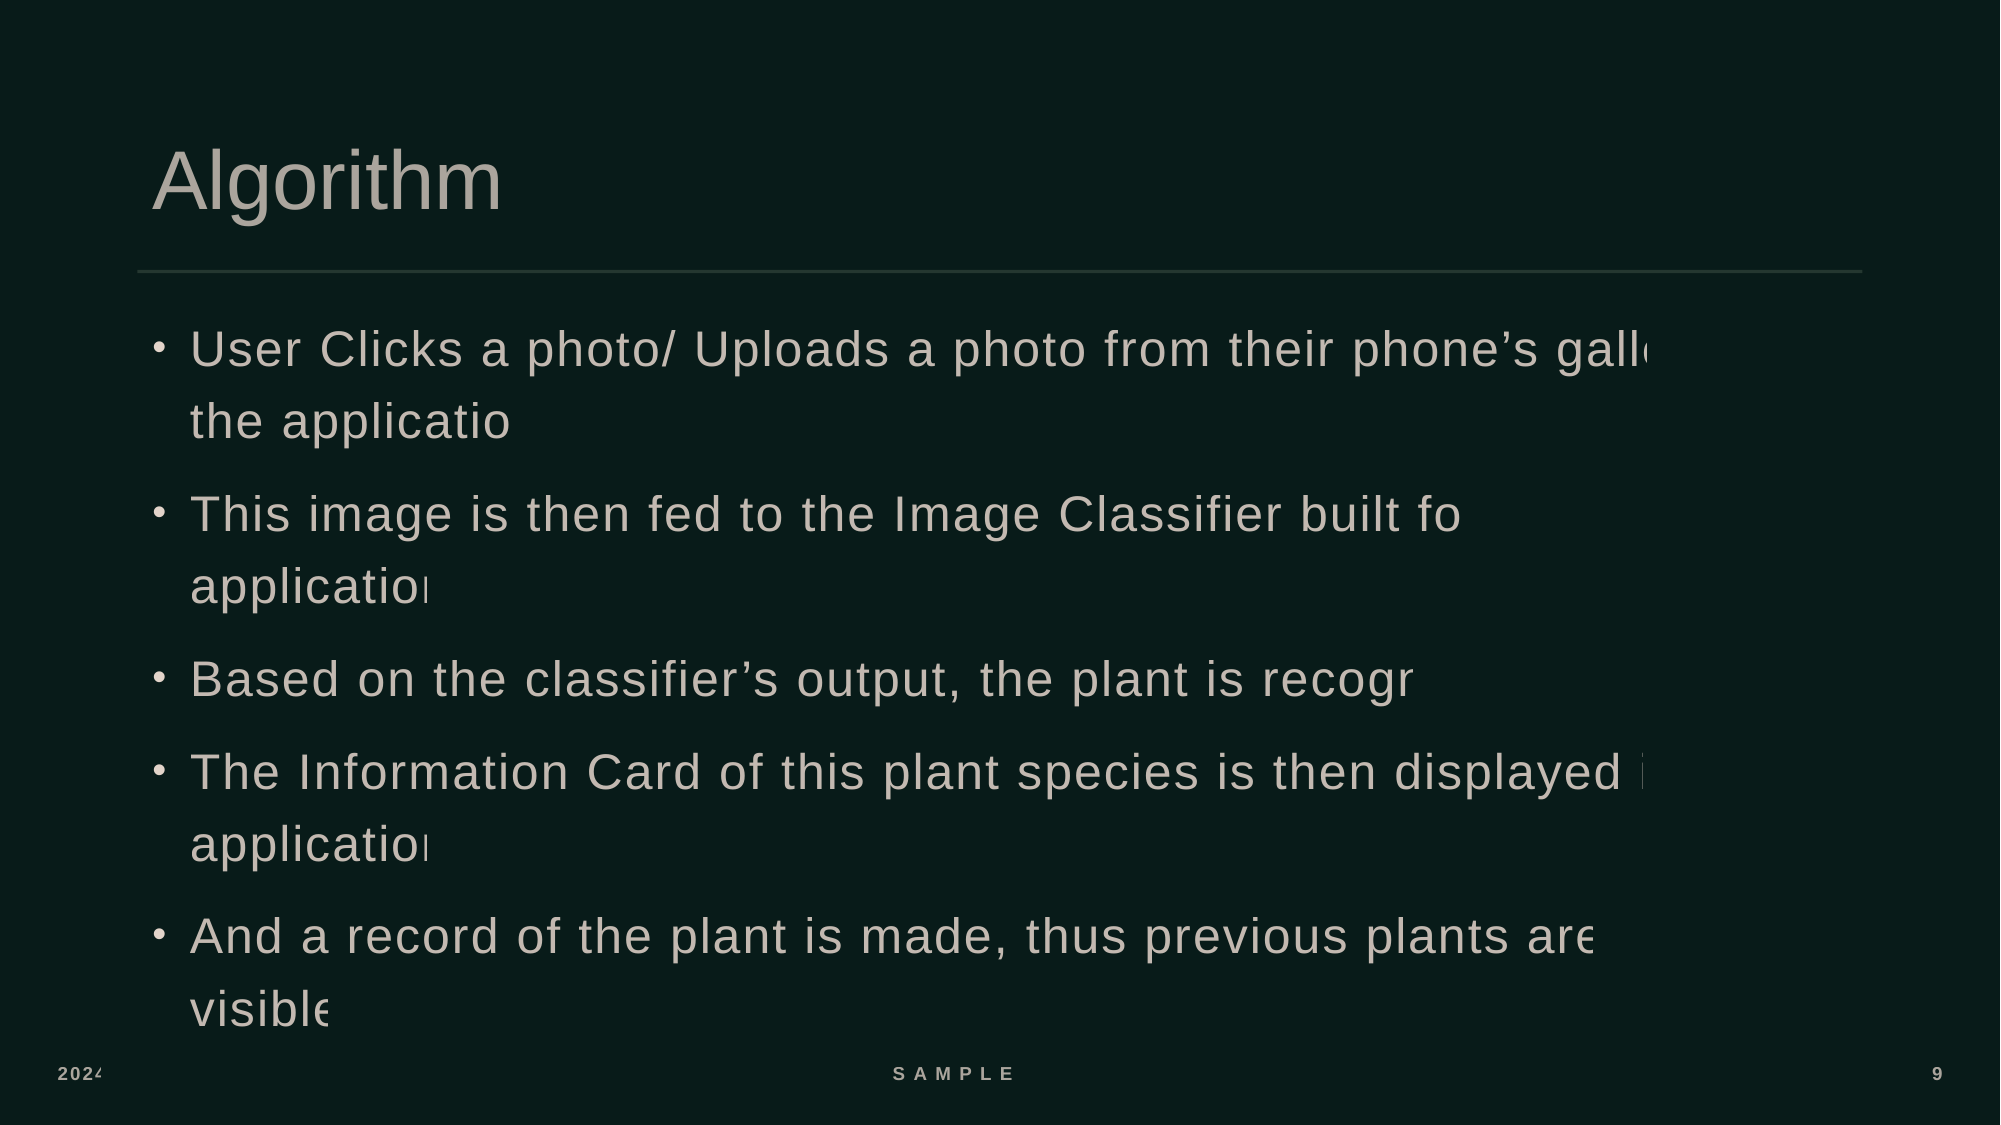

# Algorithm
User Clicks a photo/ Uploads a photo from their phone’s gallery to the application
This image is then fed to the Image Classifier built for this application
Based on the classifier’s output, the plant is recognized
The Information Card of this plant species is then displayed in our application
And a record of the plant is made, thus previous plants are also visible
2024
Sample Text
9